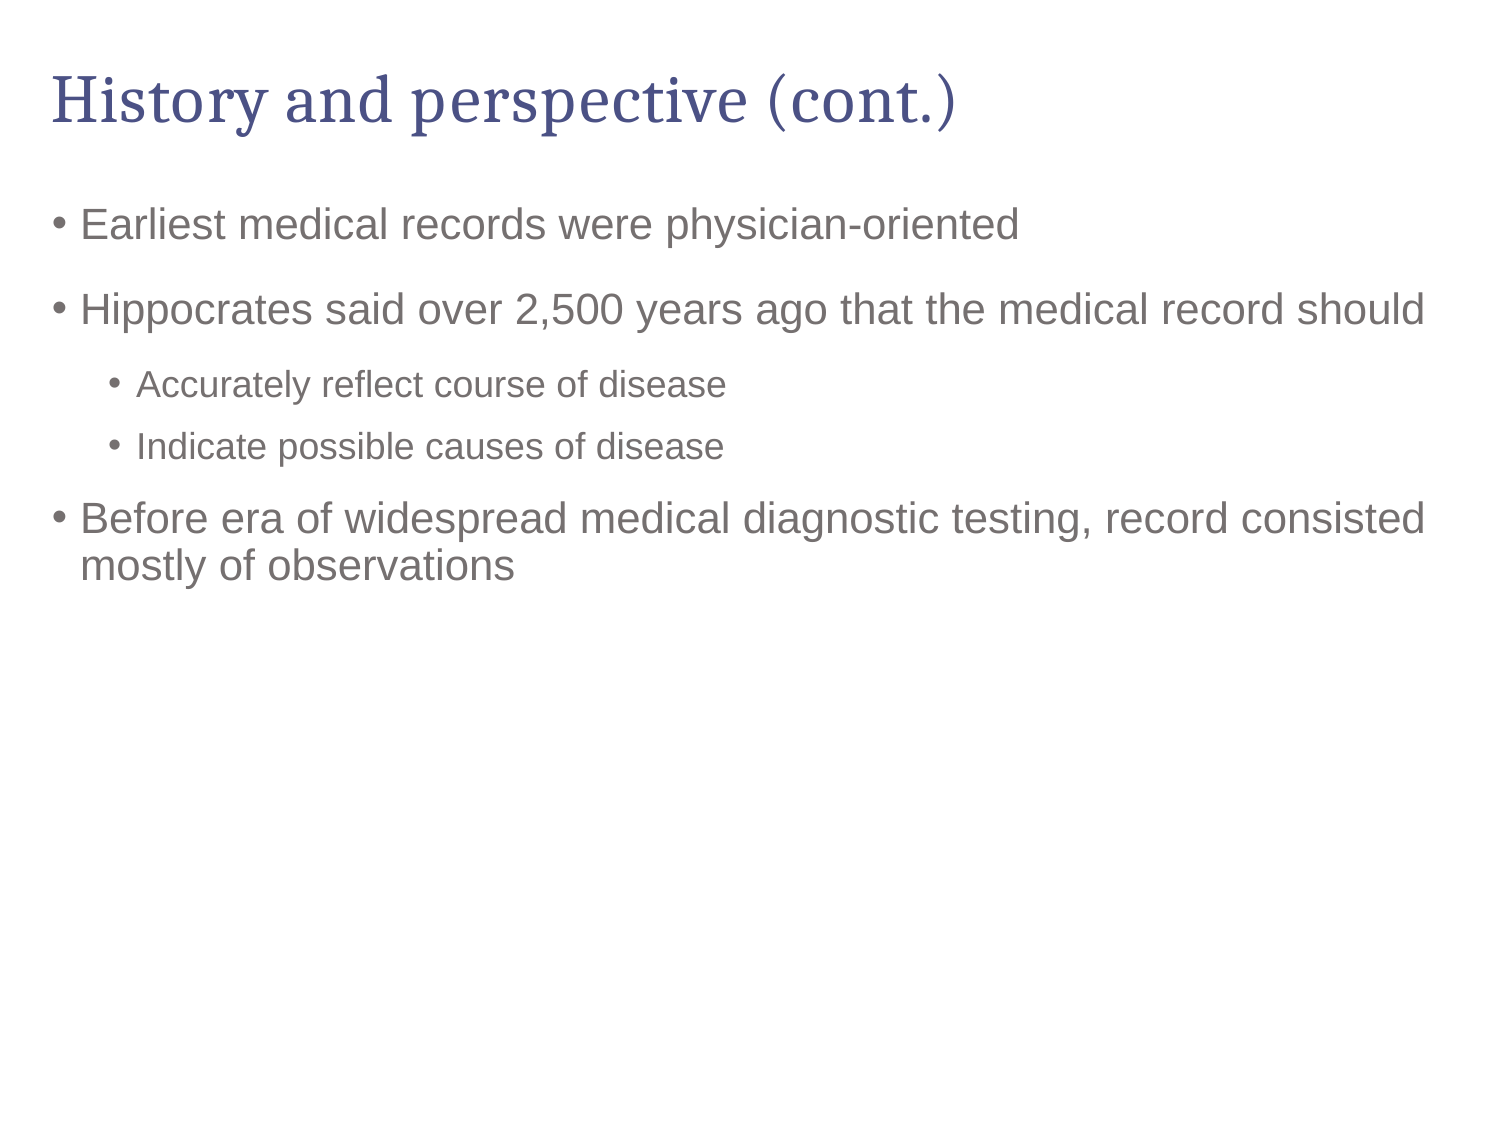

# History and perspective (cont.)
Earliest medical records were physician-oriented
Hippocrates said over 2,500 years ago that the medical record should
Accurately reflect course of disease
Indicate possible causes of disease
Before era of widespread medical diagnostic testing, record consisted mostly of observations